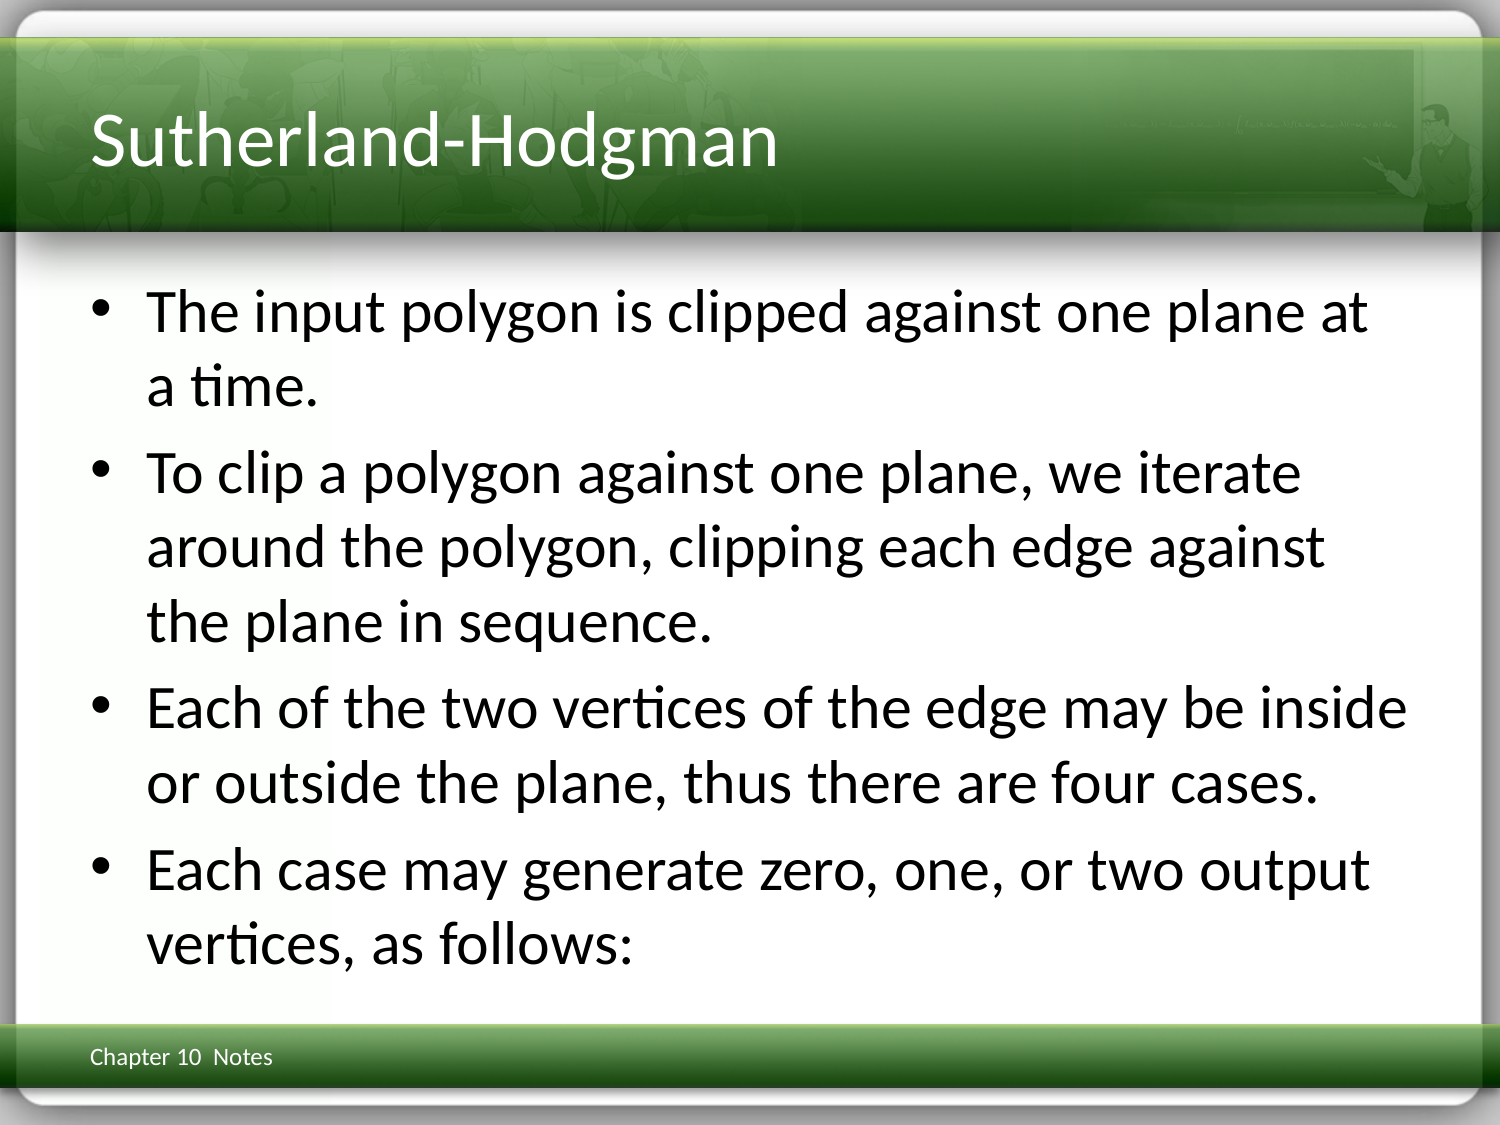

# Sutherland-Hodgman
The input polygon is clipped against one plane at a time.
To clip a polygon against one plane, we iterate around the polygon, clipping each edge against the plane in sequence.
Each of the two vertices of the edge may be inside or outside the plane, thus there are four cases.
Each case may generate zero, one, or two output vertices, as follows:
Chapter 10  Notes
3D Math Primer for Graphics & Game Dev
300